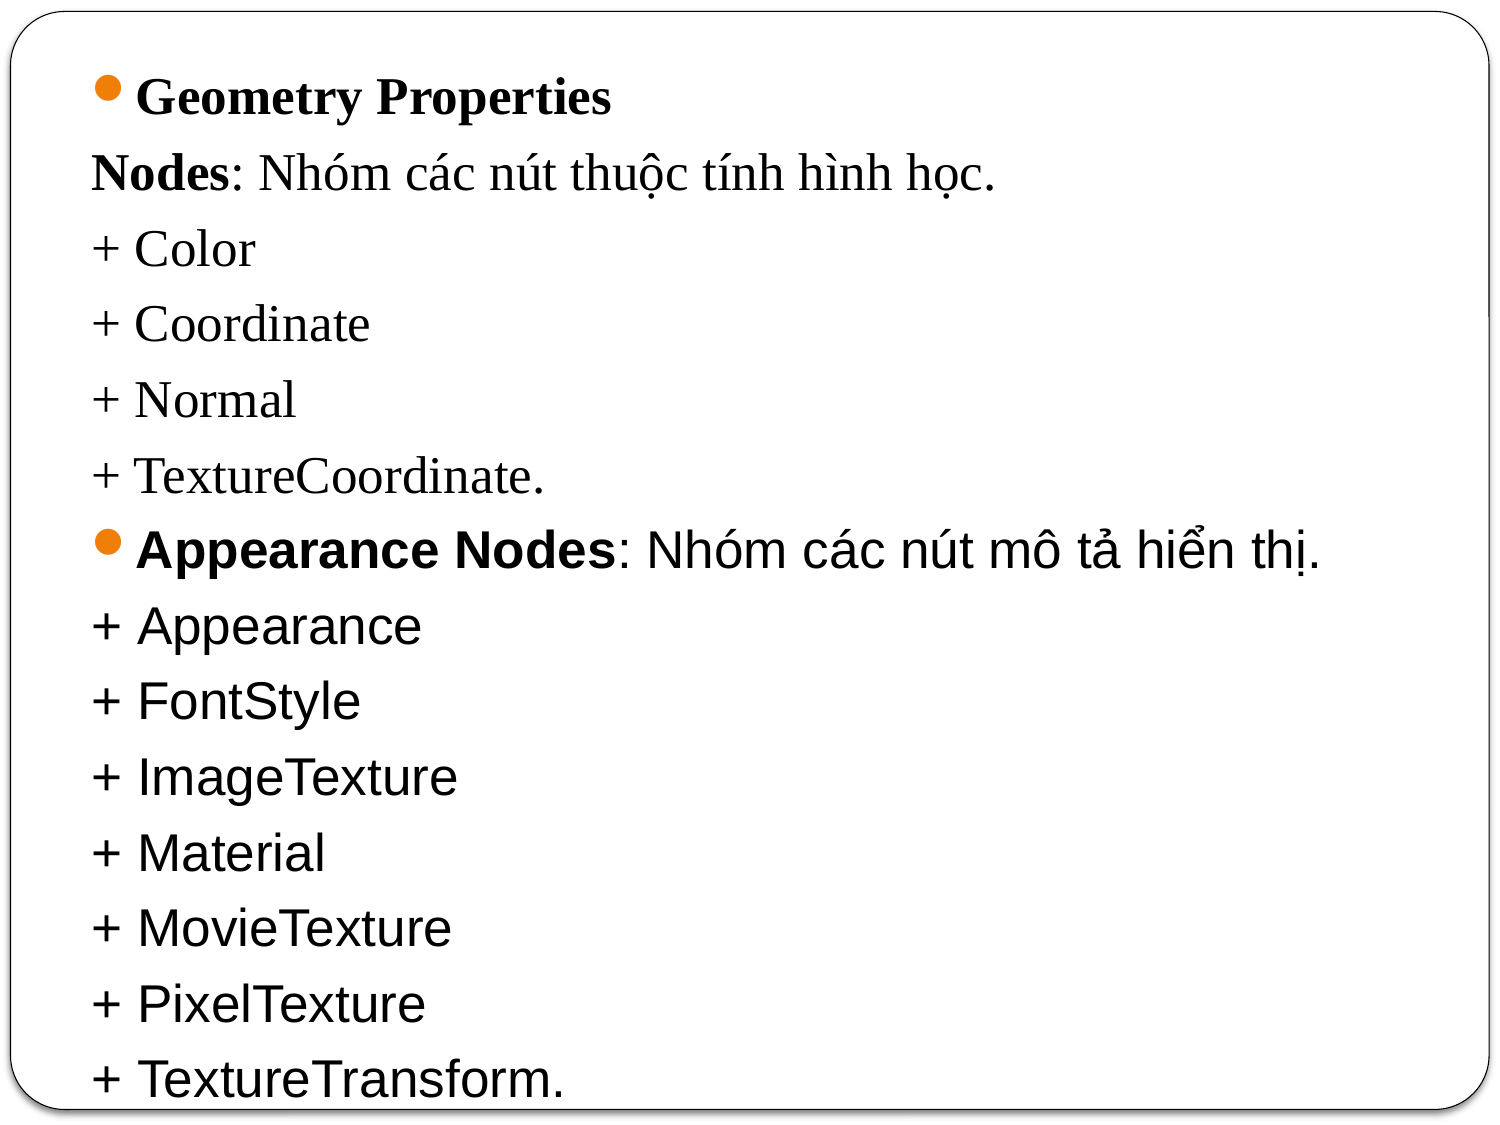

Geometry Properties
Nodes: Nhóm các nút thuộc tính hình học.
+ Color
+ Coordinate
+ Normal
+ TextureCoordinate.
Appearance Nodes: Nhóm các nút mô tả hiển thị.
+ Appearance
+ FontStyle
+ ImageTexture
+ Material
+ MovieTexture
+ PixelTexture
+ TextureTransform.